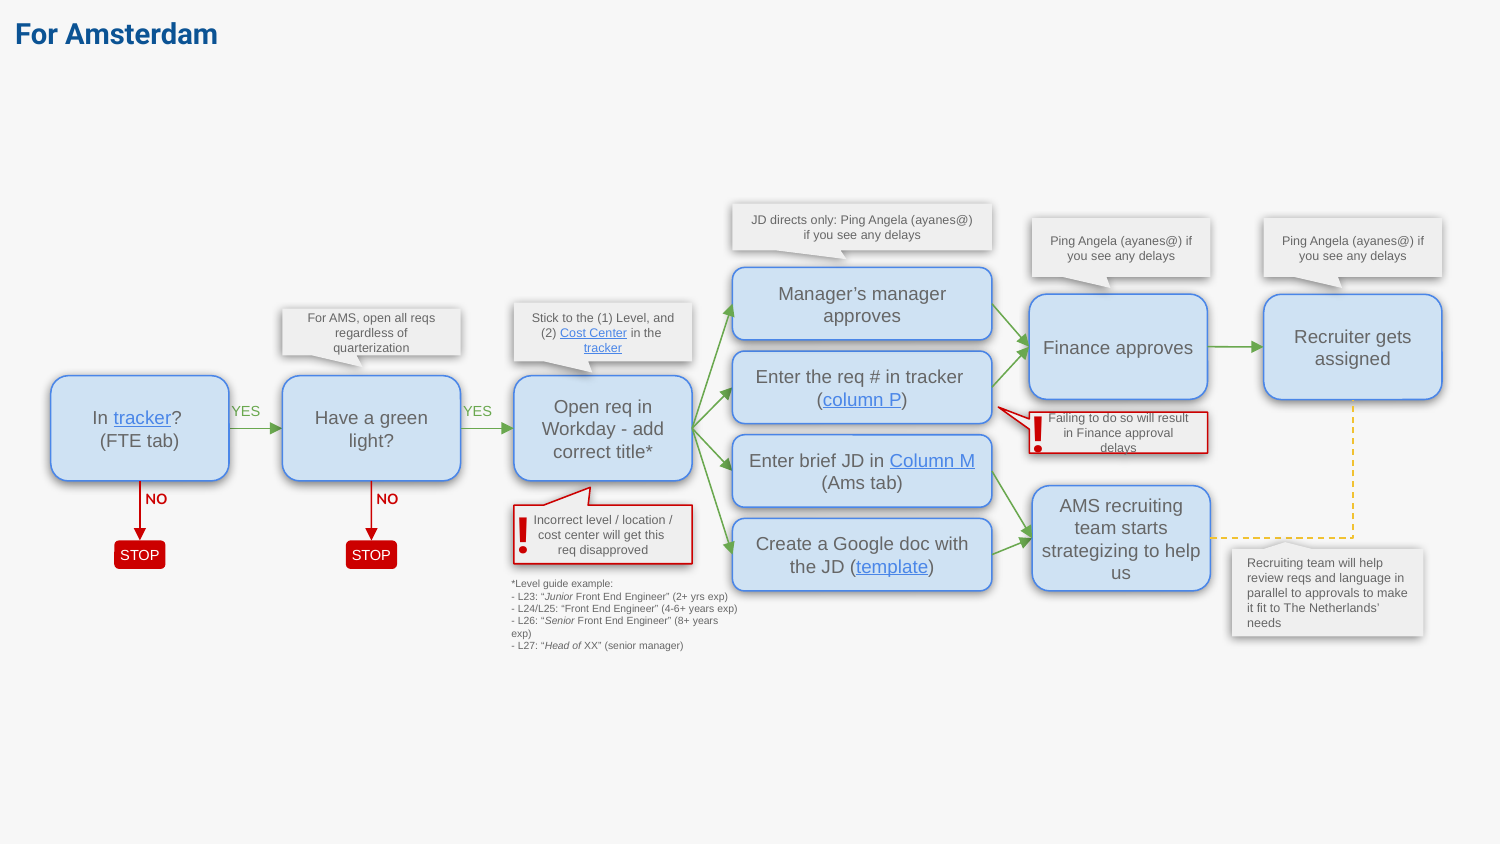

For Amsterdam
JD directs only: Ping Angela (ayanes@) if you see any delays
Ping Angela (ayanes@) if you see any delays
Ping Angela (ayanes@) if you see any delays
Manager’s manager approves
Finance approves
Recruiter gets assigned
Stick to the (1) Level, and (2) Cost Center in the tracker
For AMS, open all reqs regardless of quarterization
Enter the req # in tracker
(column P)
In tracker?
(FTE tab)
Have a green light?
Open req in Workday - add correct title*
YES
YES
!
Failing to do so will result in Finance approval delays
Enter brief JD in Column M (Ams tab)
NO
NO
AMS recruiting team starts strategizing to help us
!
Incorrect level / location / cost center will get this
req disapproved
Create a Google doc with the JD (template)
STOP
STOP
Recruiting team will help review reqs and language in parallel to approvals to make it fit to The Netherlands’ needs
*Level guide example:
- L23: “Junior Front End Engineer” (2+ yrs exp)
- L24/L25: “Front End Engineer” (4-6+ years exp)
- L26: “Senior Front End Engineer” (8+ years exp)
- L27: “Head of XX” (senior manager)